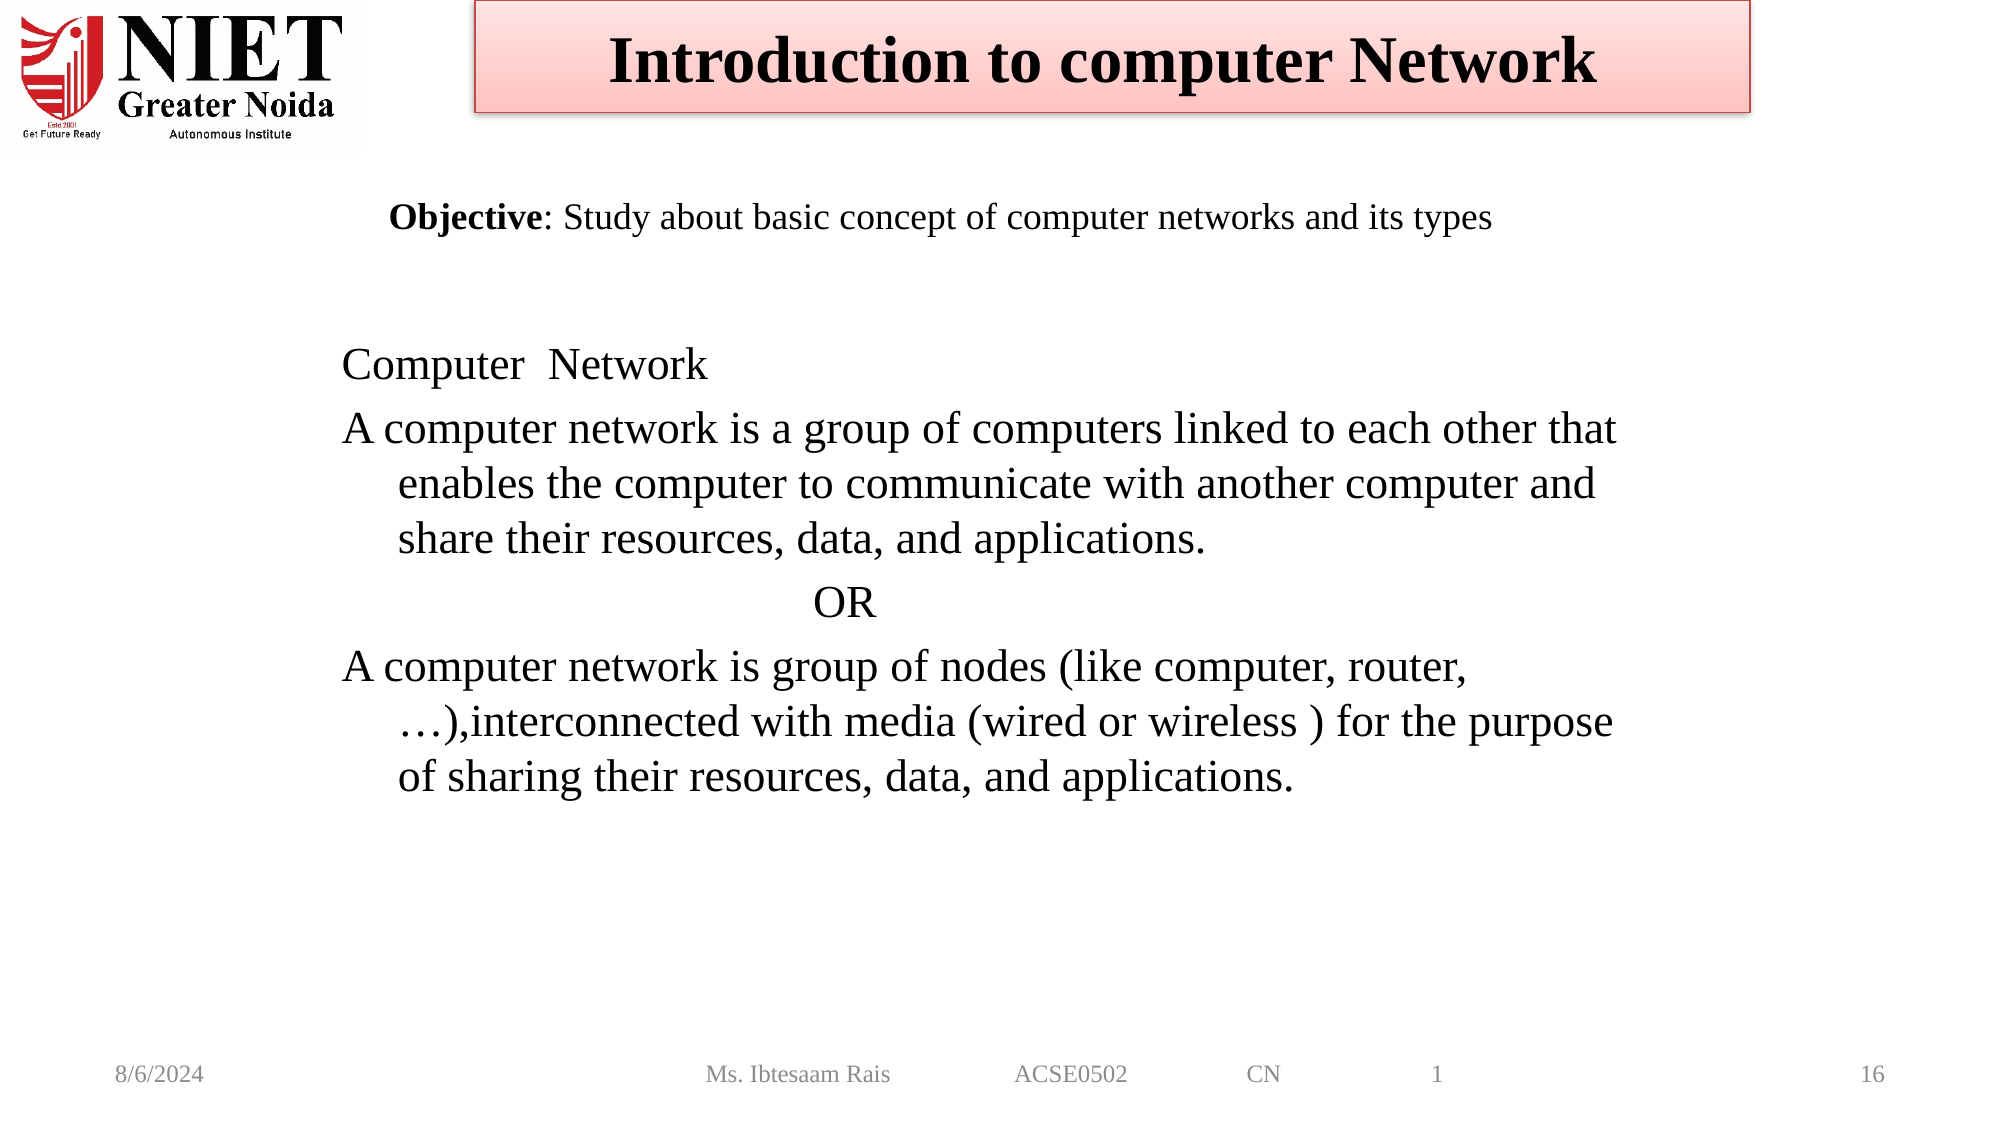

Introduction to computer Network
Objective: Study about basic concept of computer networks and its types
Computer  Network
A computer network is a group of computers linked to each other that enables the computer to communicate with another computer and share their resources, data, and applications.
                                         OR
A computer network is group of nodes (like computer, router,…),interconnected with media (wired or wireless ) for the purpose of sharing their resources, data, and applications.

8/6/2024
Ms. Ibtesaam Rais                    ACSE0502                   CN                        1
16